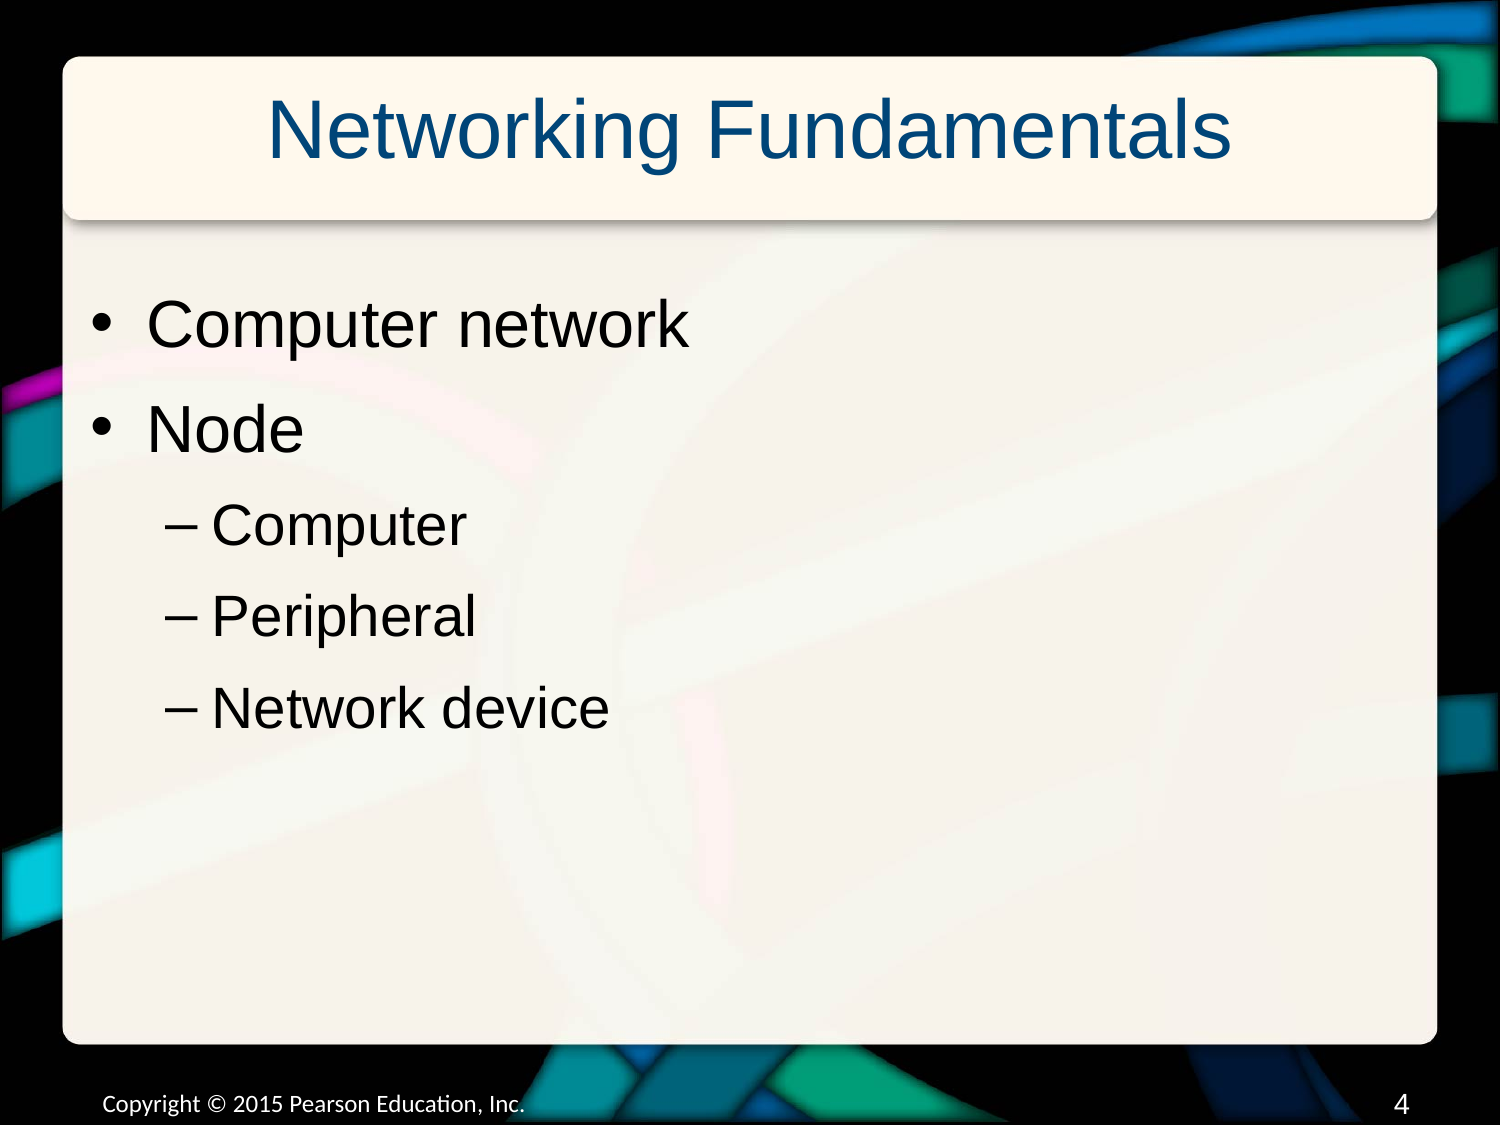

# Networking Fundamentals
Computer network
Node
Computer
Peripheral
Network device

Copyright © 2015 Pearson Education, Inc.
4